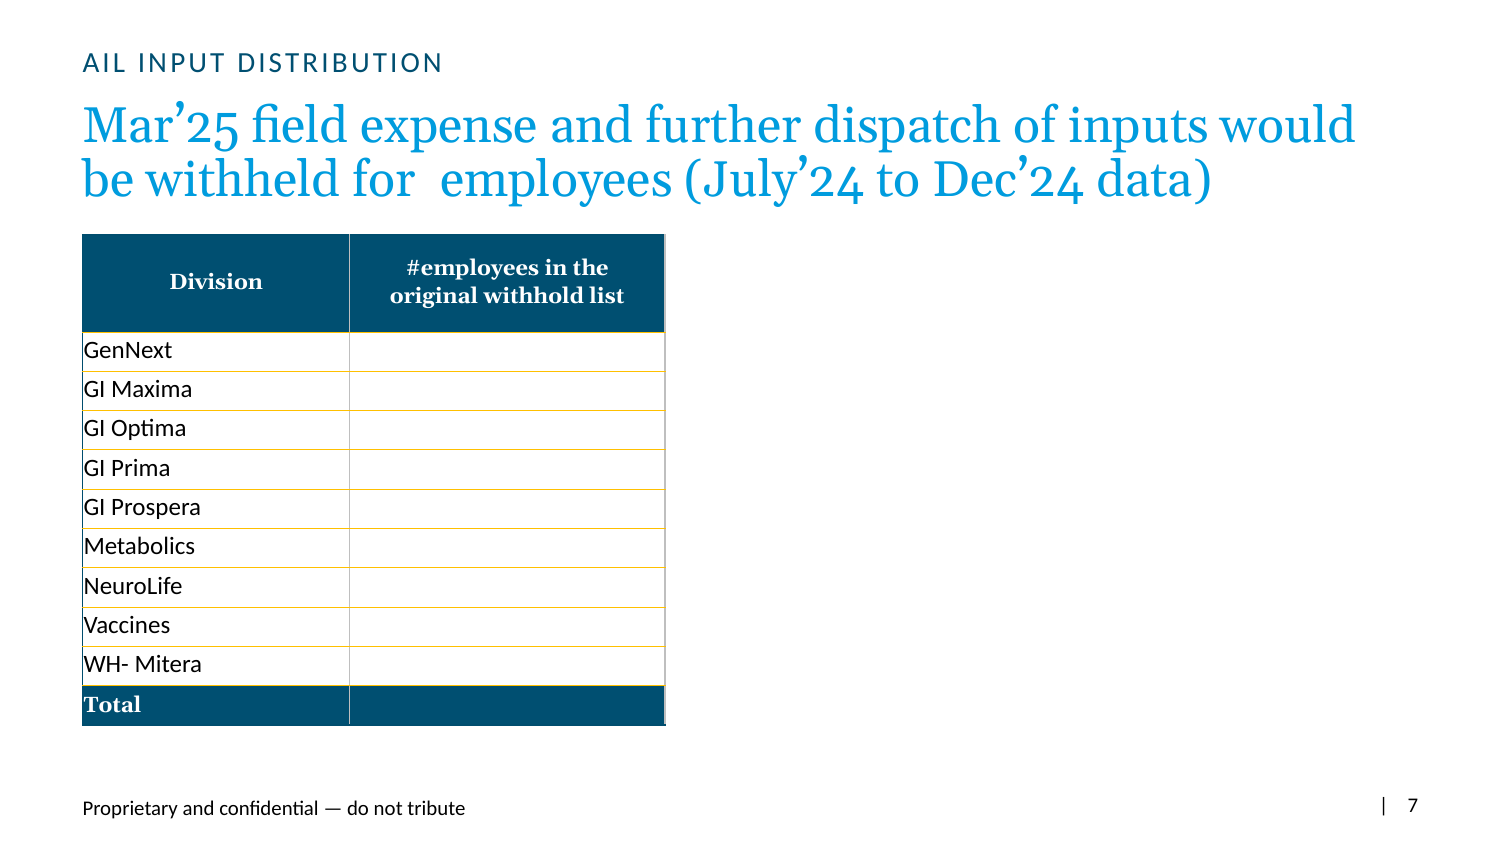

AIL Input distribution
# Mar’25 field expense and further dispatch of inputs would be withheld for  employees (July’24 to Dec’24 data)
| Division | #employees in the original withhold list |
| --- | --- |
| GenNext |  |
| GI Maxima |  |
| GI Optima |  |
| GI Prima |  |
| GI Prospera |  |
| Metabolics |  |
| NeuroLife |  |
| Vaccines |  |
| WH- Mitera |  |
| Total |  |
|    7